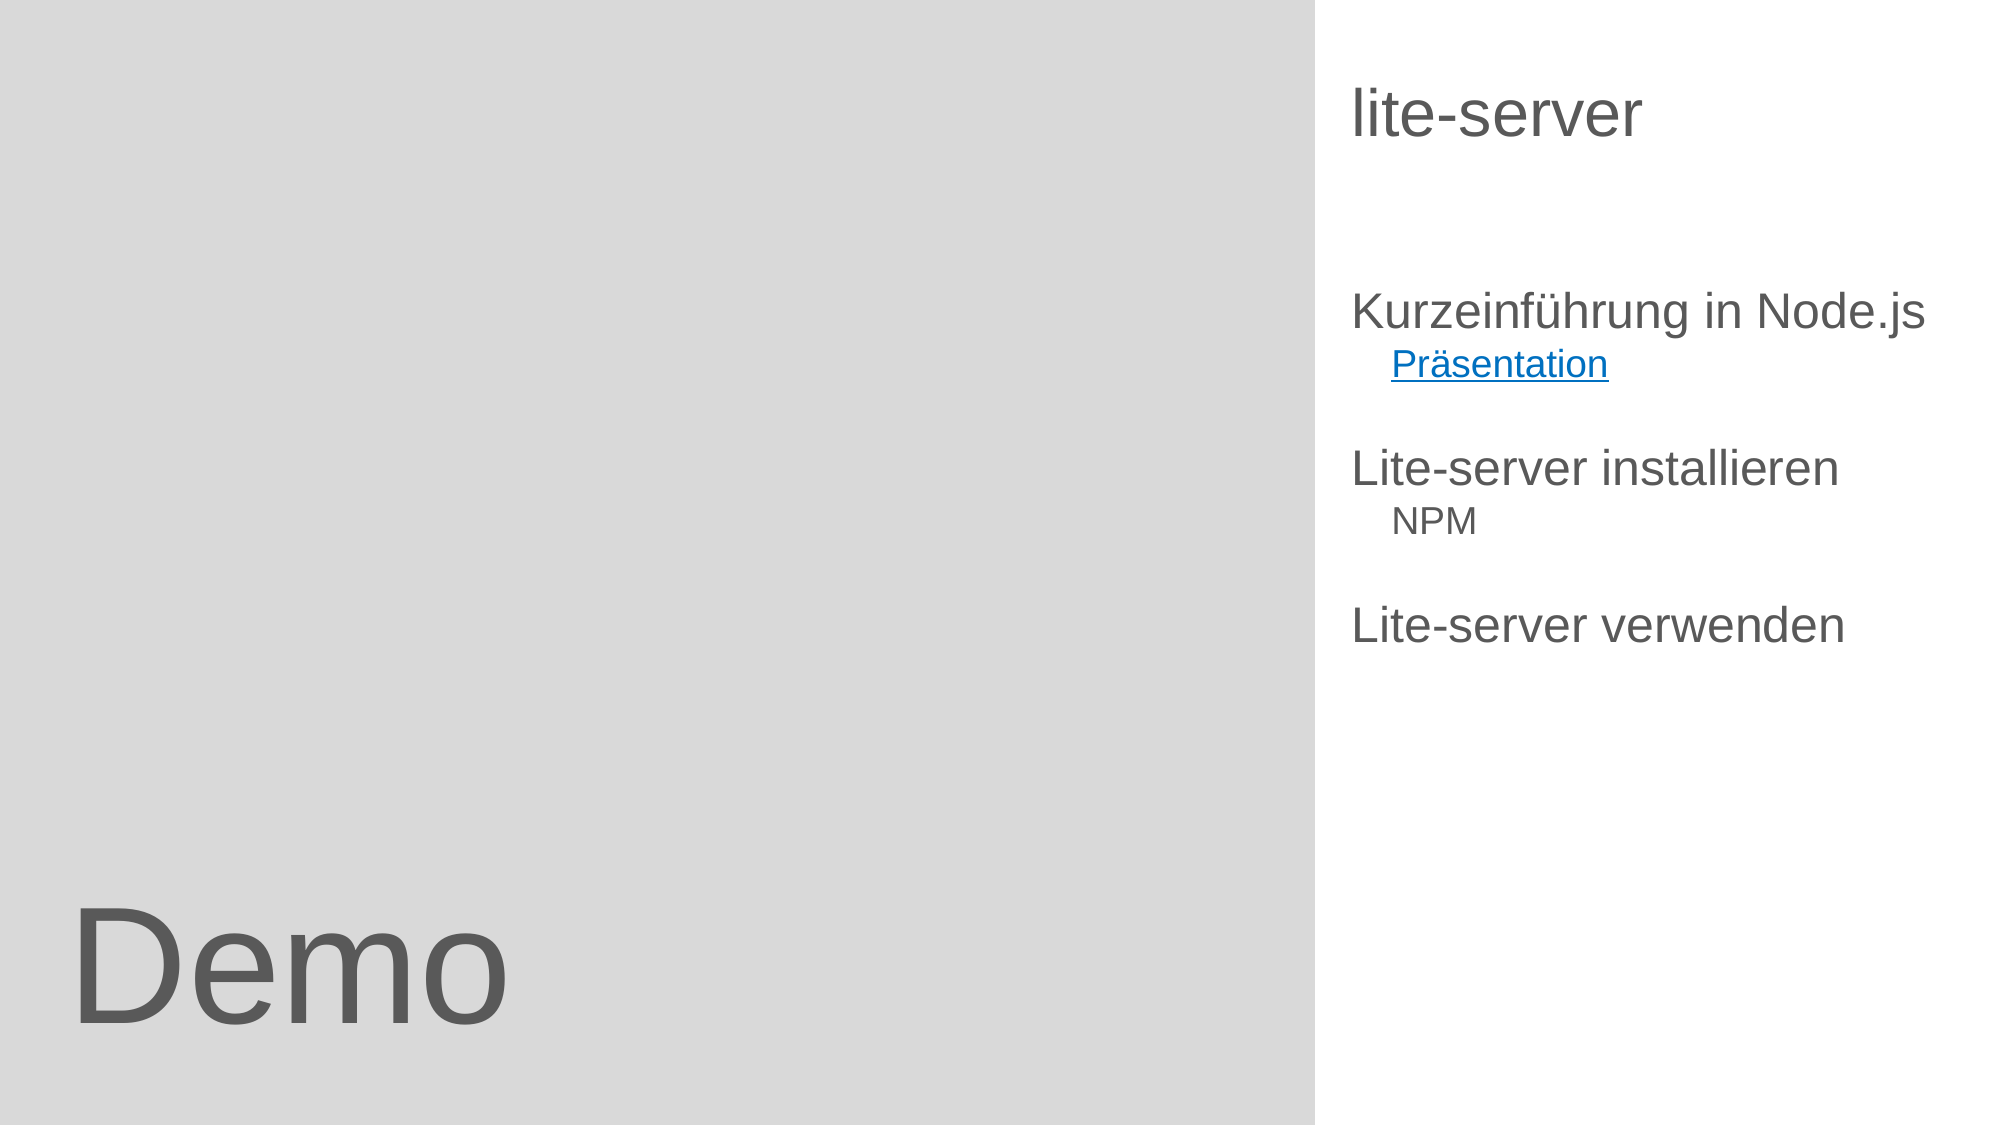

lite-server

Kurzeinführung in Node.js
Präsentation
Lite-server installieren
NPM
Lite-server verwenden